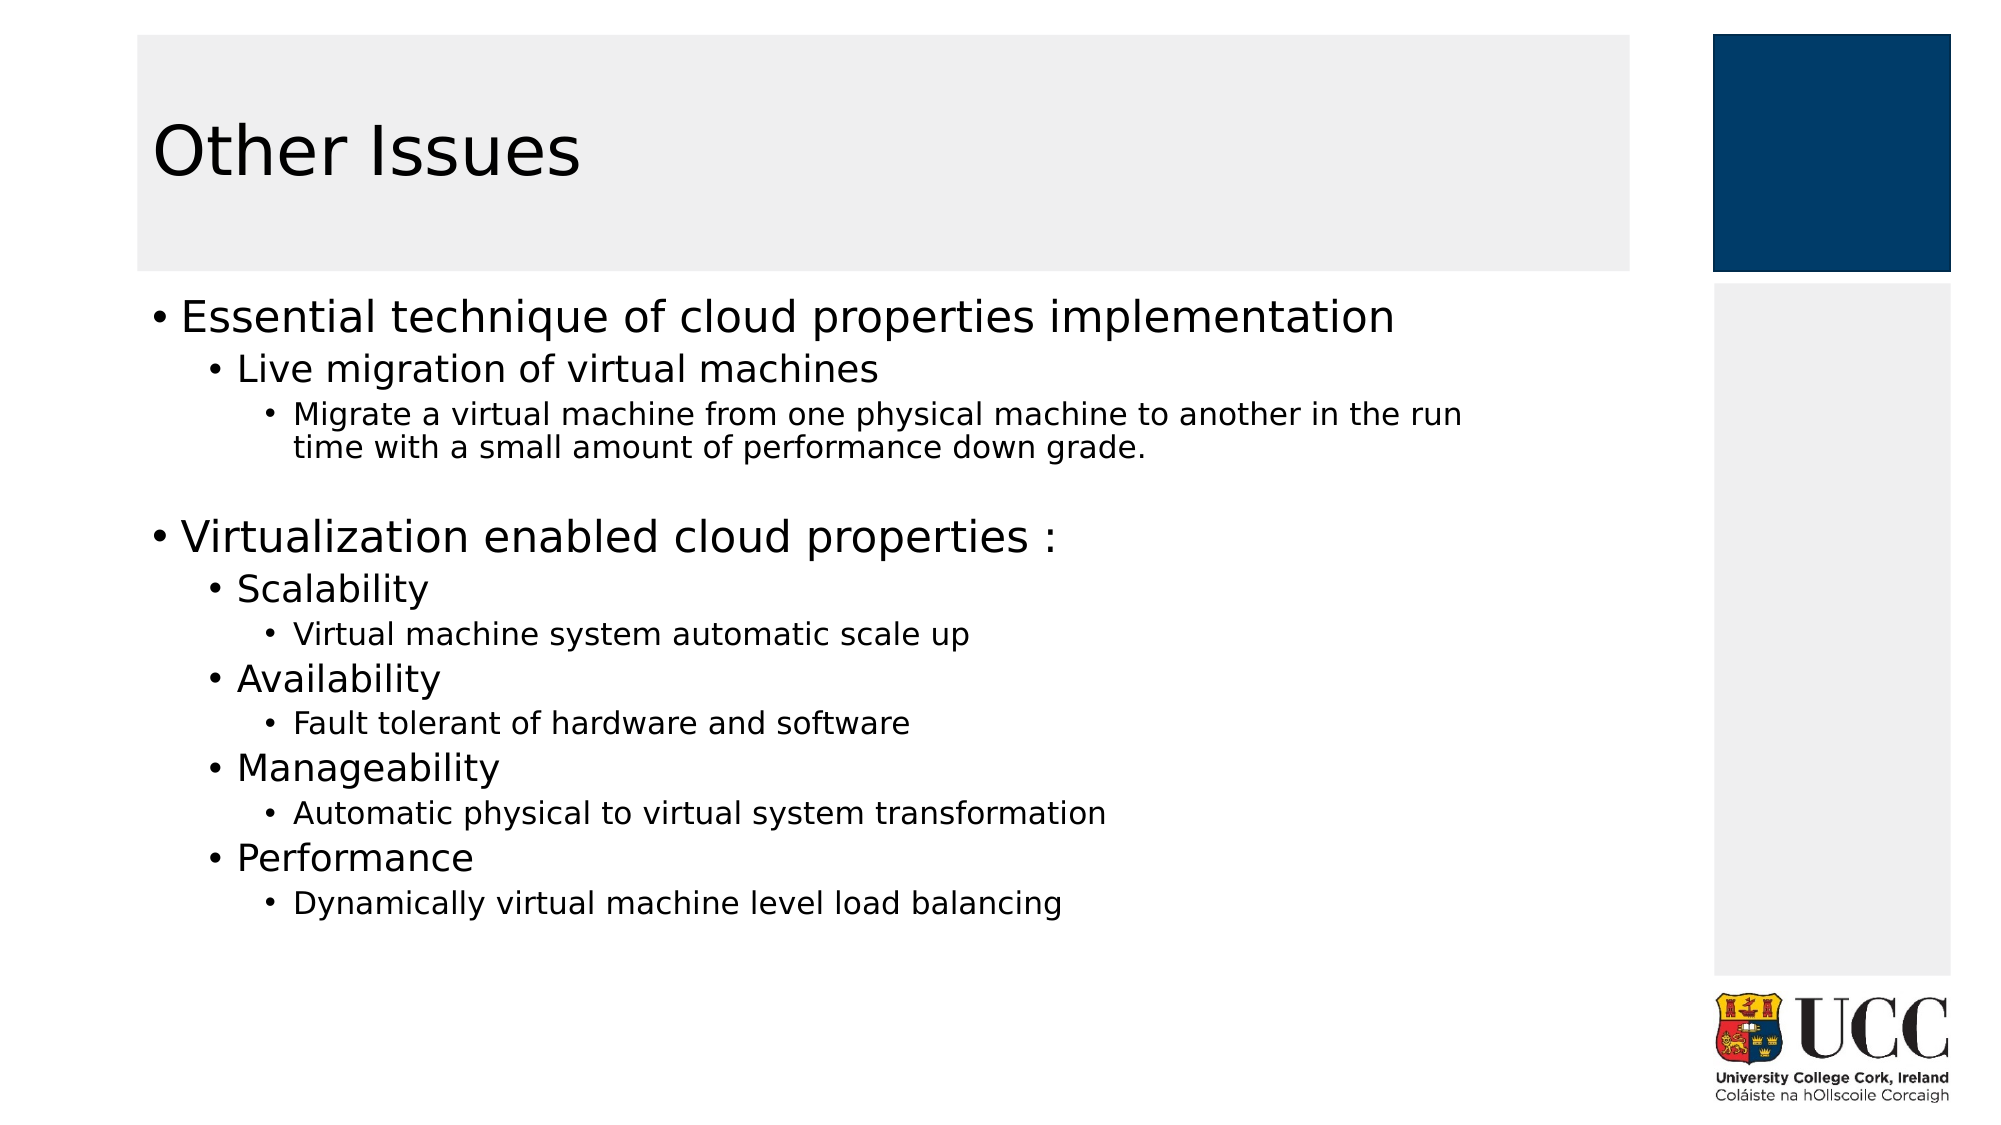

# Other Issues
Essential technique of cloud properties implementation
Live migration of virtual machines
Migrate a virtual machine from one physical machine to another in the run time with a small amount of performance down grade.
Virtualization enabled cloud properties :
Scalability
Virtual machine system automatic scale up
Availability
Fault tolerant of hardware and software
Manageability
Automatic physical to virtual system transformation
Performance
Dynamically virtual machine level load balancing